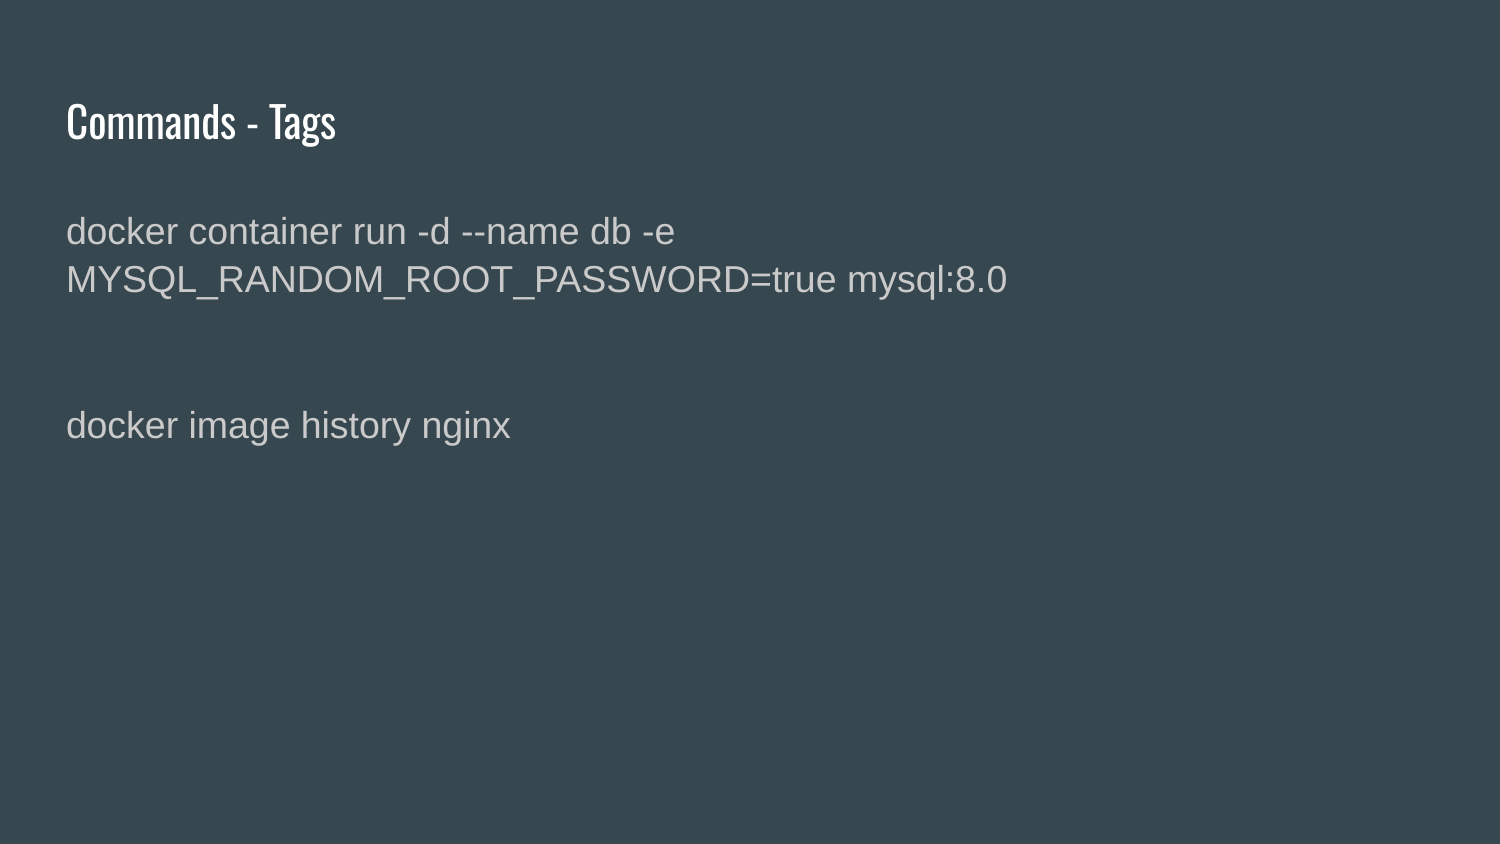

# Commands - Tags
docker container run -d --name db -e MYSQL_RANDOM_ROOT_PASSWORD=true mysql:8.0

docker image history nginx